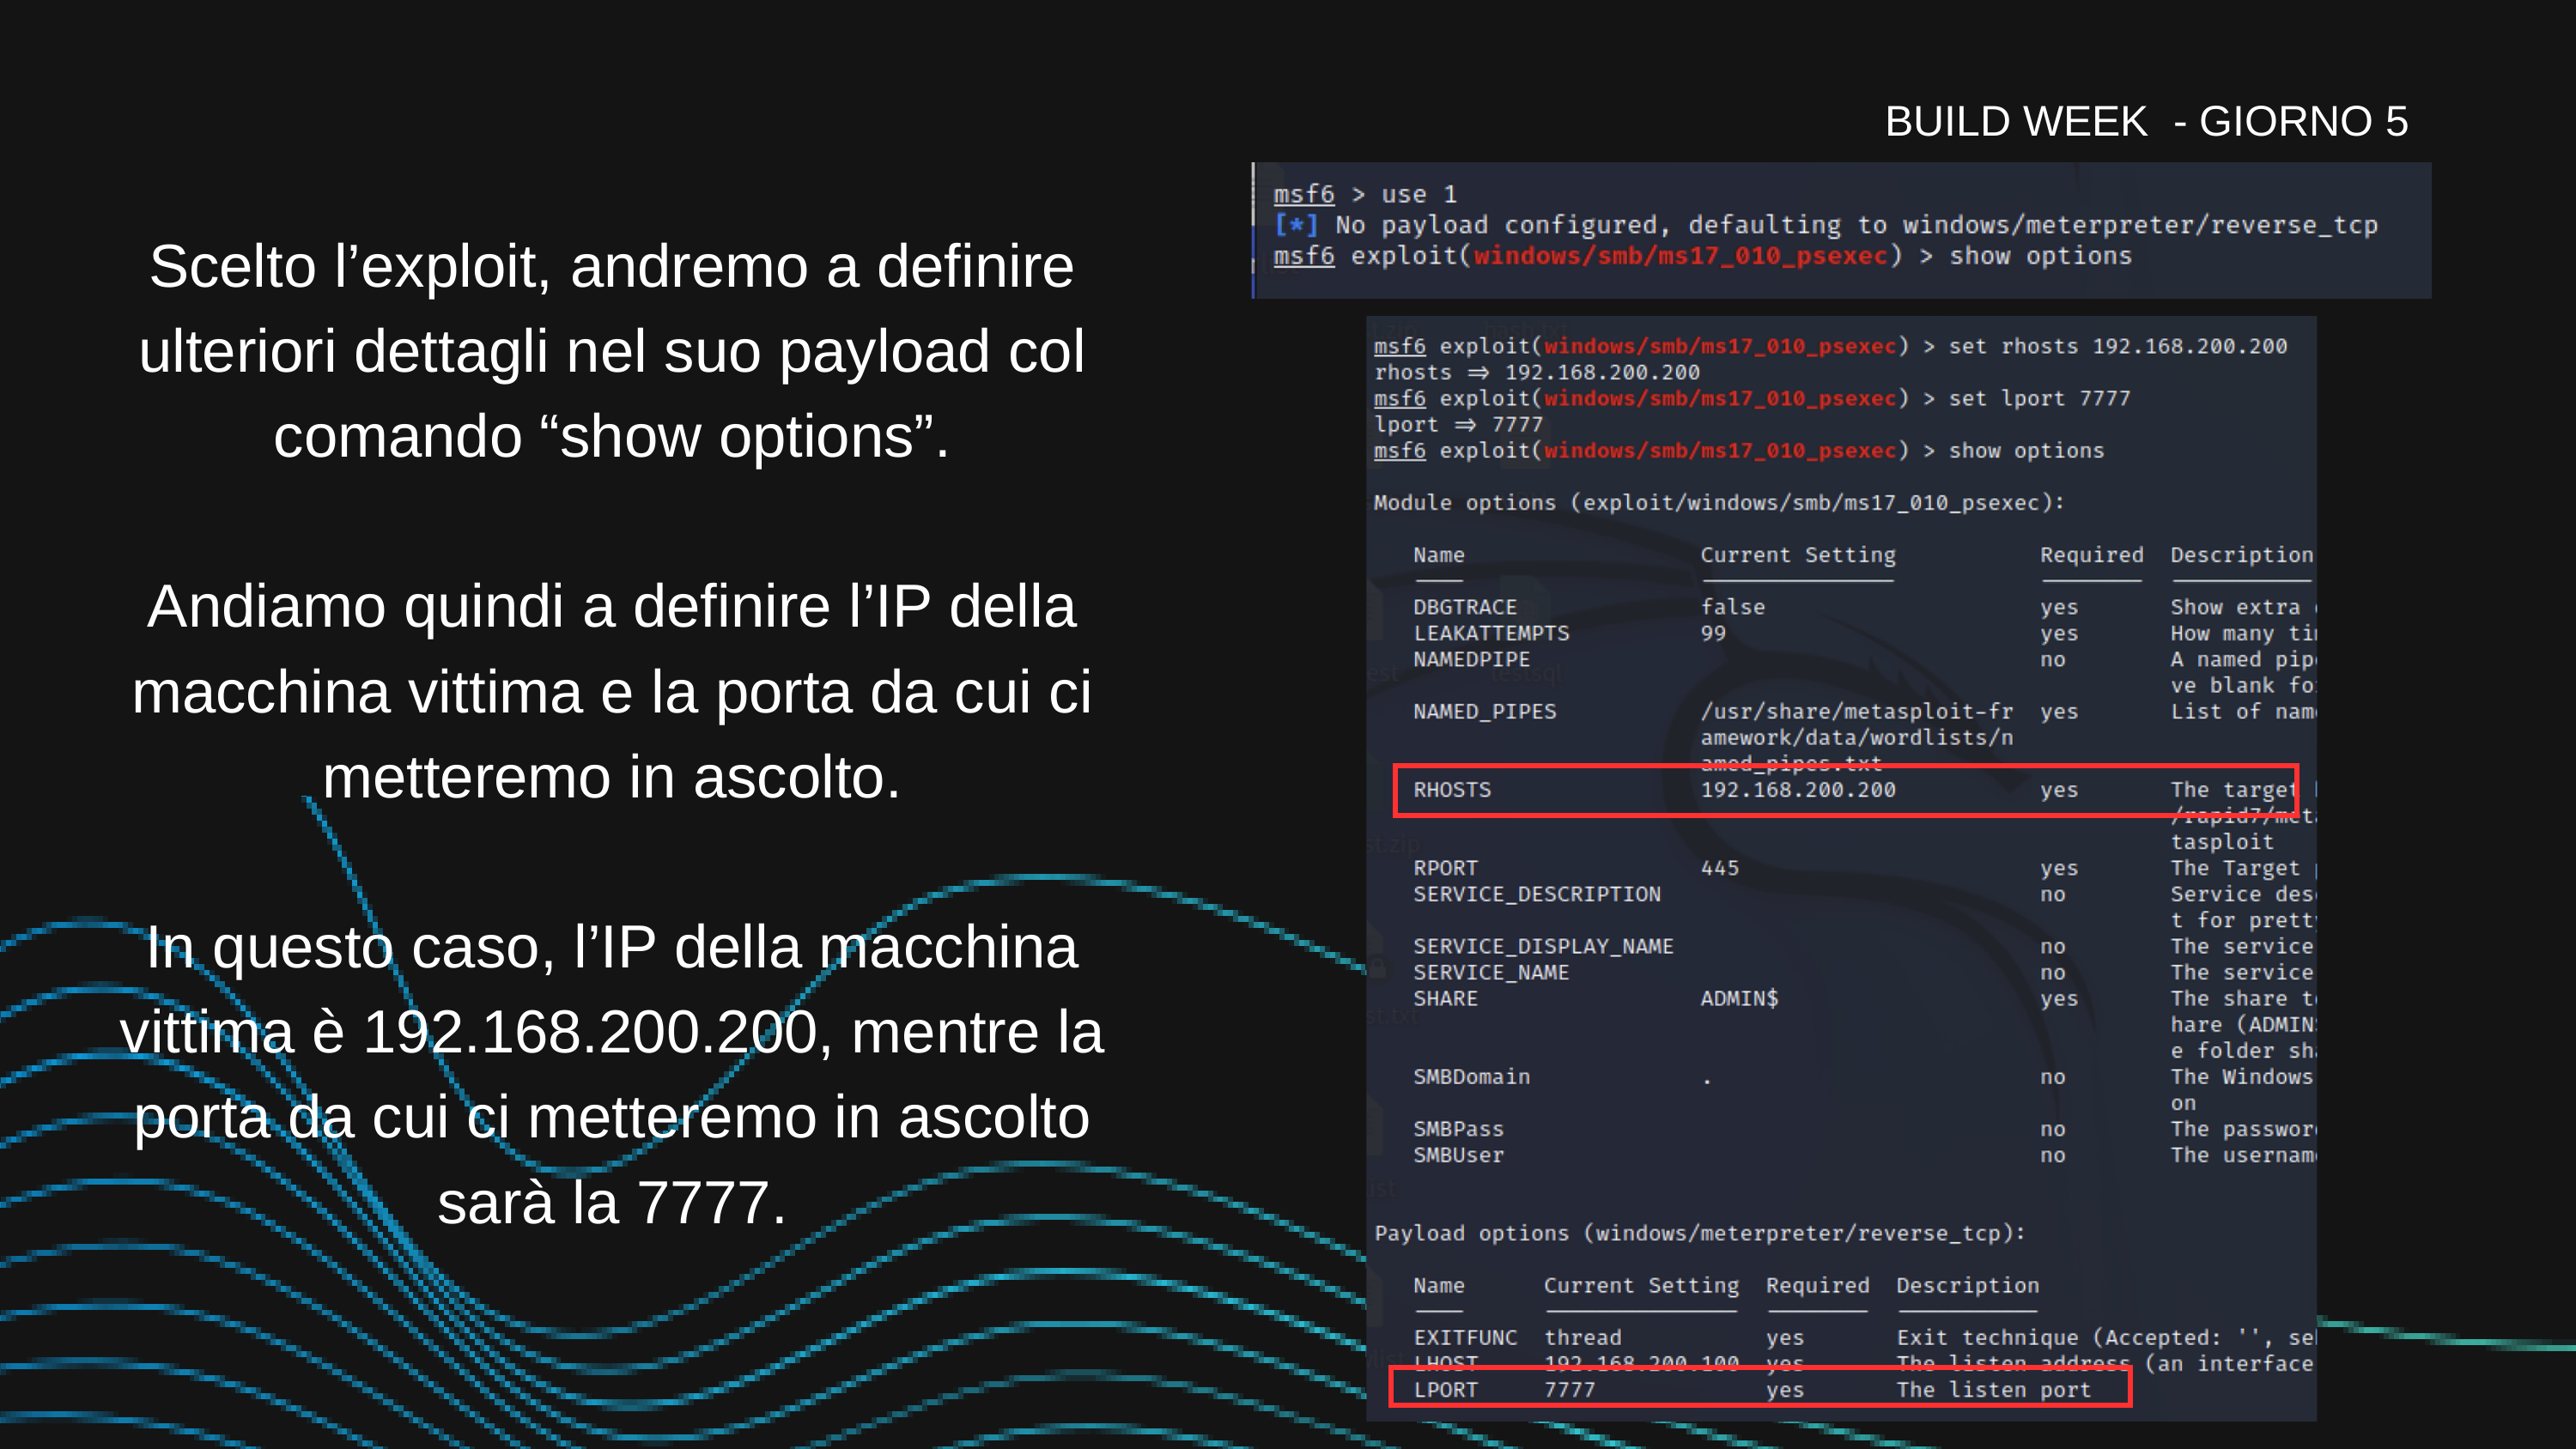

BUILD WEEK  - GIORNO 5

Scelto l’exploit, andremo a definire ulteriori dettagli nel suo payload col comando “show options”.

Andiamo quindi a definire l’IP della macchina vittima e la porta da cui ci metteremo in ascolto.

In questo caso, l’IP della macchina vittima è 192.168.200.200, mentre la porta da cui ci metteremo in ascolto sarà la 7777.